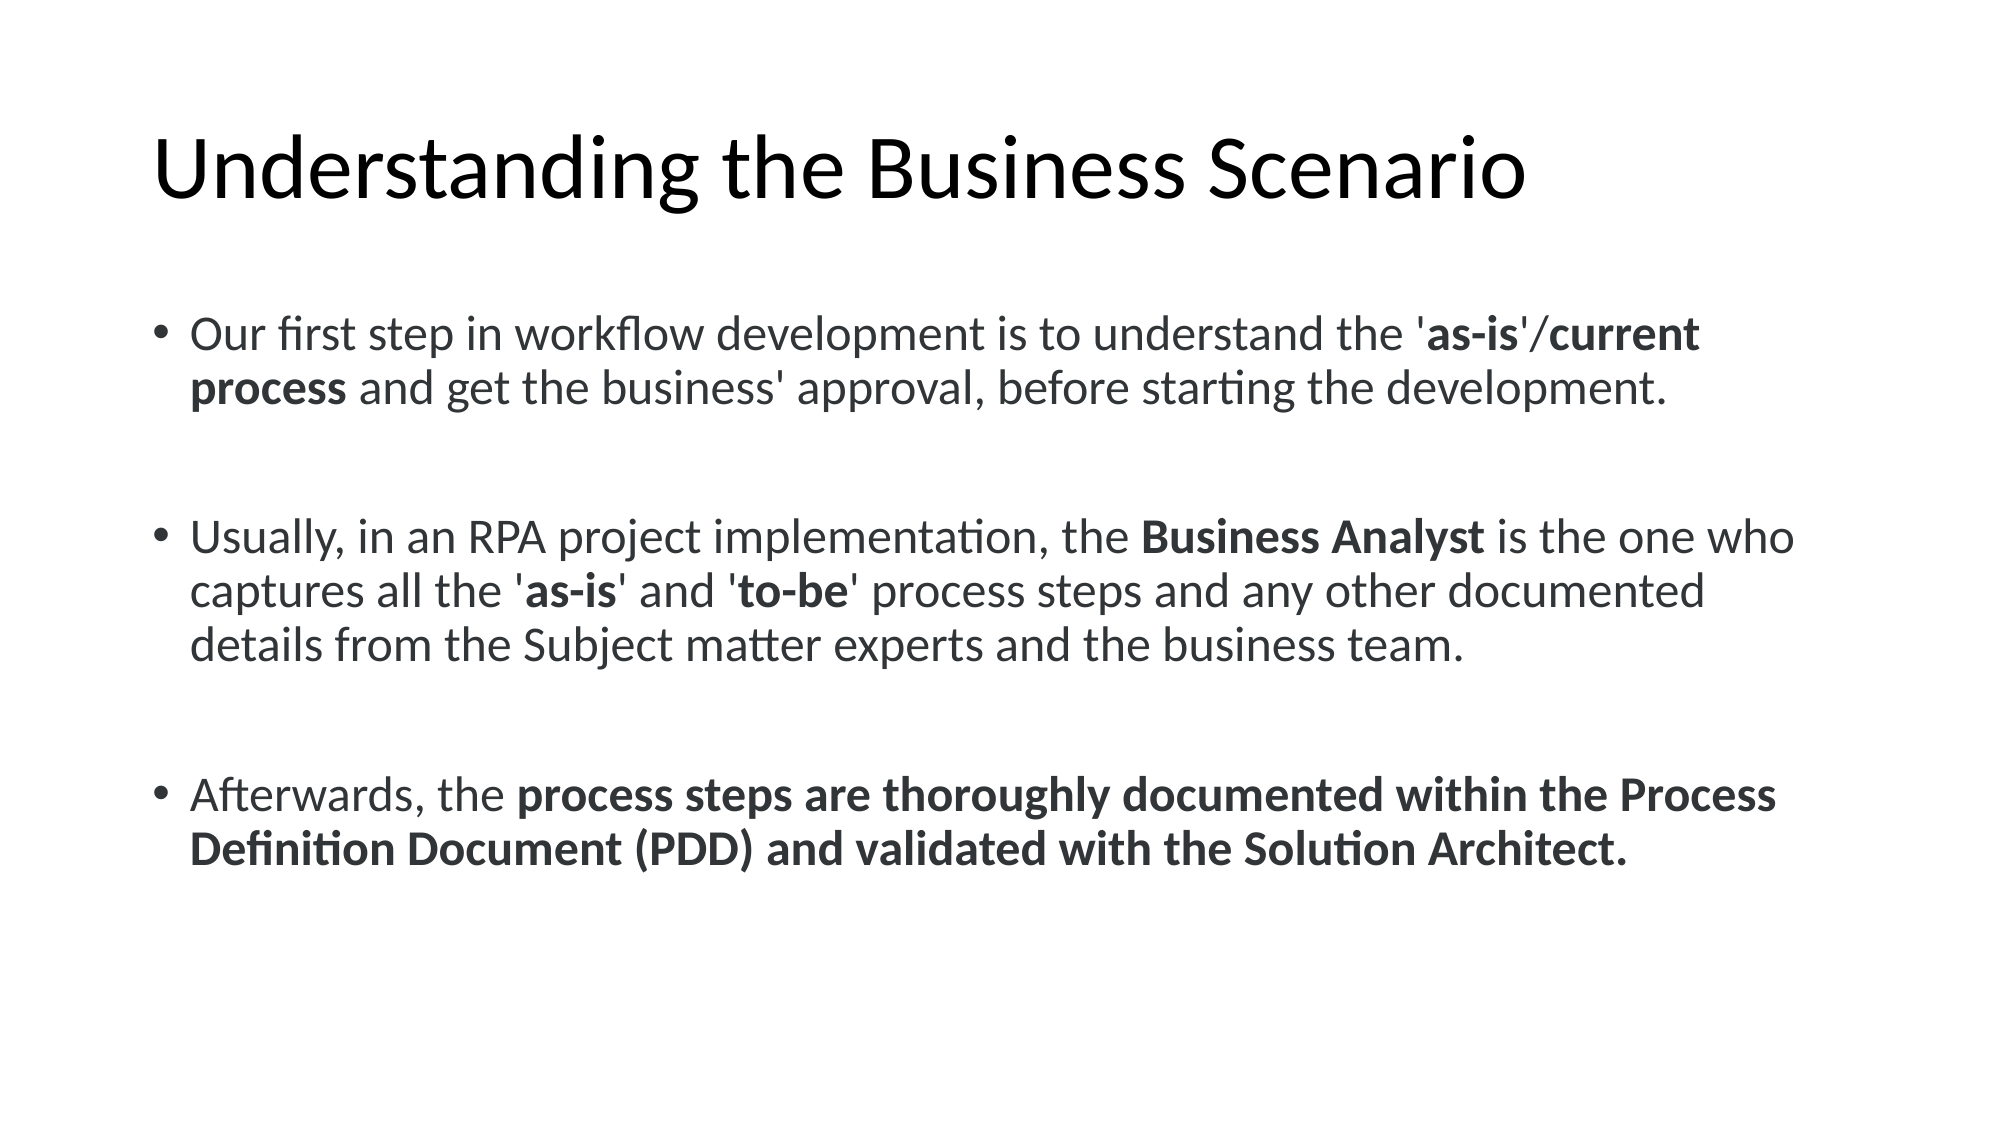

# Understanding the Business Scenario
Our first step in workflow development is to understand the 'as-is'/current process and get the business' approval, before starting the development.

Usually, in an RPA project implementation, the Business Analyst is the one who captures all the 'as-is' and 'to-be' process steps and any other documented details from the Subject matter experts and the business team.

Afterwards, the process steps are thoroughly documented within the Process Definition Document (PDD) and validated with the Solution Architect.